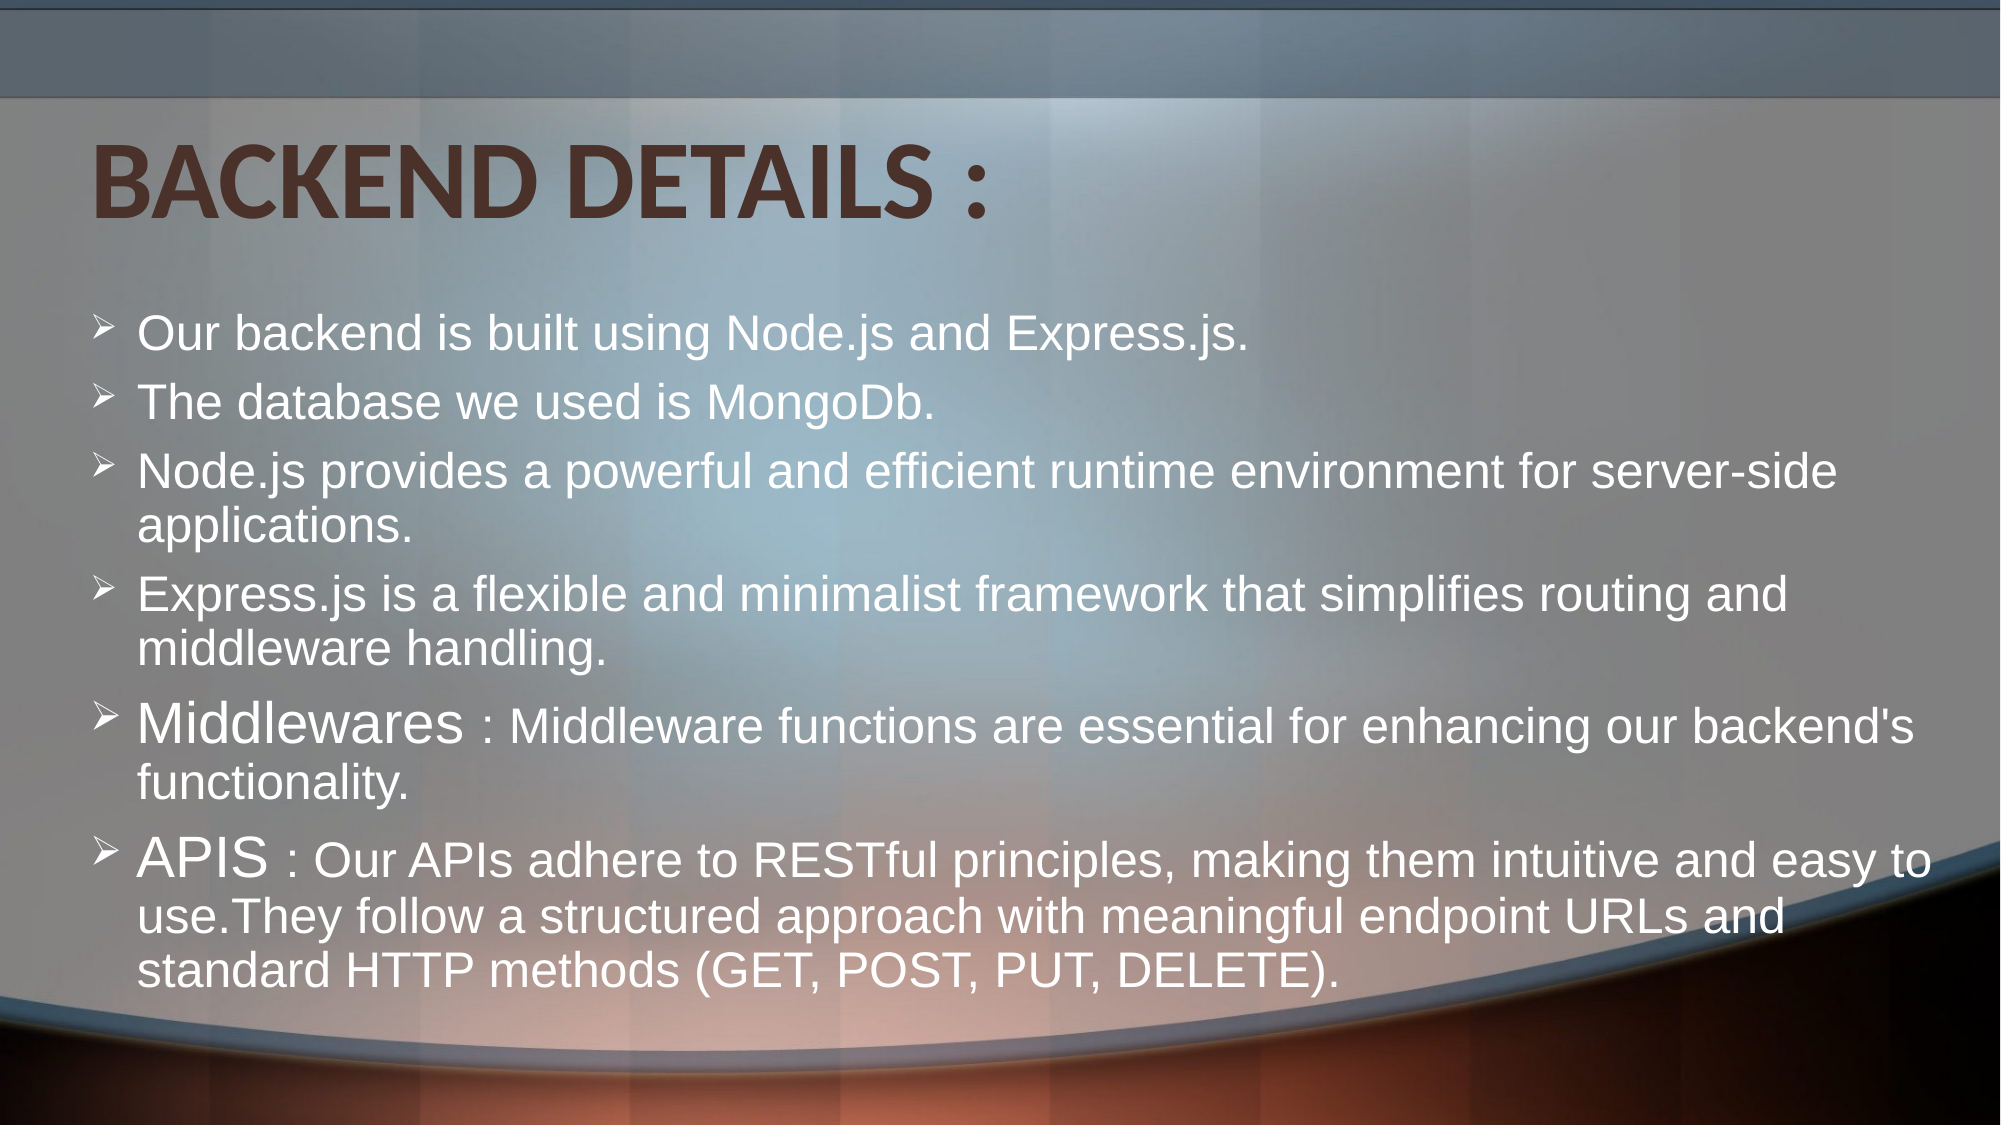

# BACKEND DETAILS :
Our backend is built using Node.js and Express.js.
The database we used is MongoDb.
Node.js provides a powerful and efficient runtime environment for server-side applications.
Express.js is a flexible and minimalist framework that simplifies routing and middleware handling.
Middlewares : Middleware functions are essential for enhancing our backend's functionality.
APIS : Our APIs adhere to RESTful principles, making them intuitive and easy to use.They follow a structured approach with meaningful endpoint URLs and standard HTTP methods (GET, POST, PUT, DELETE).